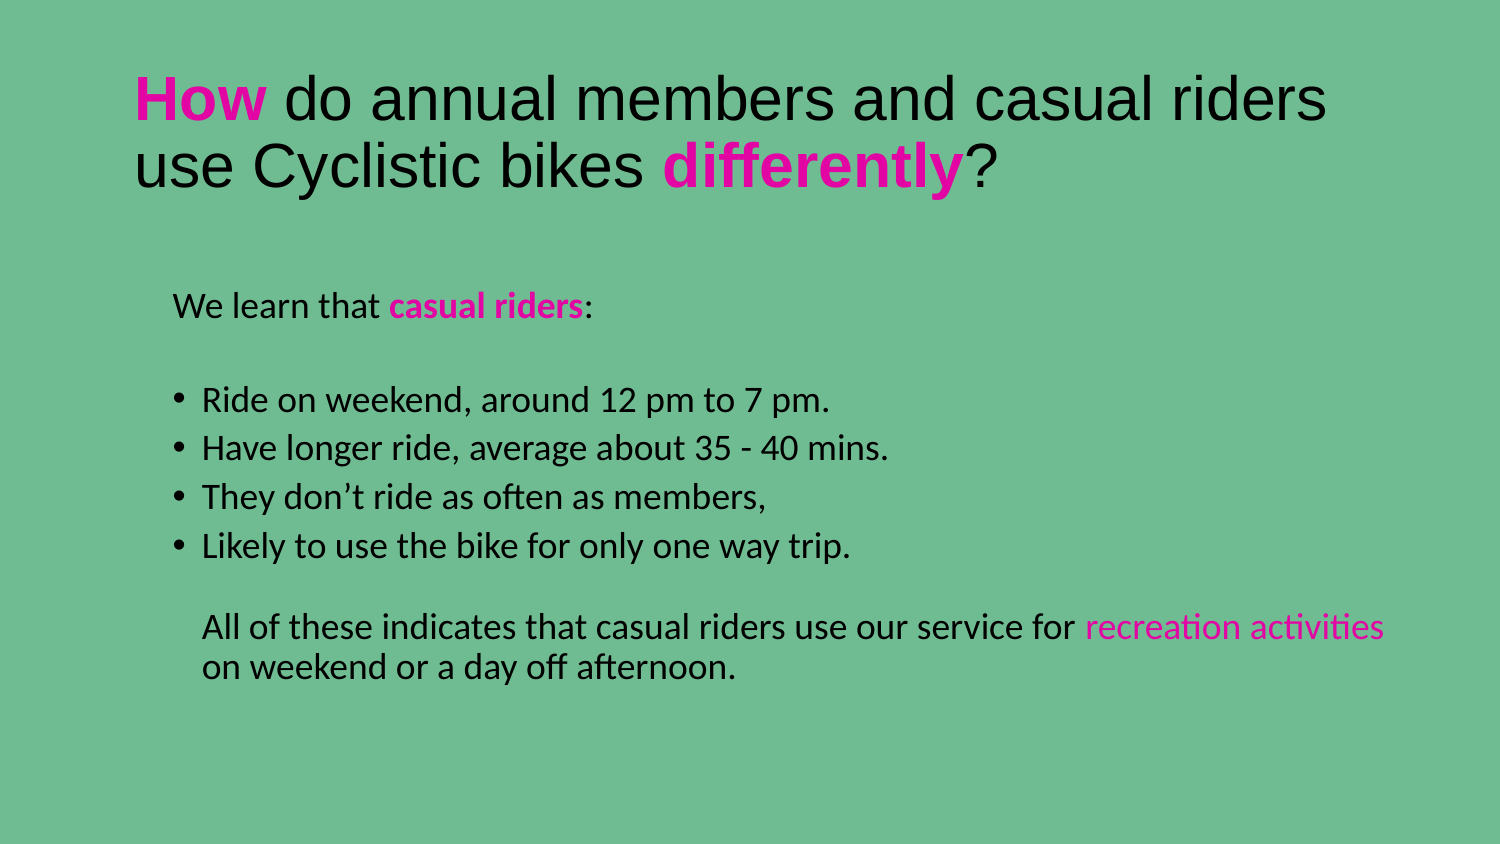

# How do annual members and casual riders use Cyclistic bikes differently?

We learn that casual riders:
Ride on weekend, around 12 pm to 7 pm.
Have longer ride, average about 35 - 40 mins.
They don’t ride as often as members,
Likely to use the bike for only one way trip.
All of these indicates that casual riders use our service for recreation activities on weekend or a day off afternoon.